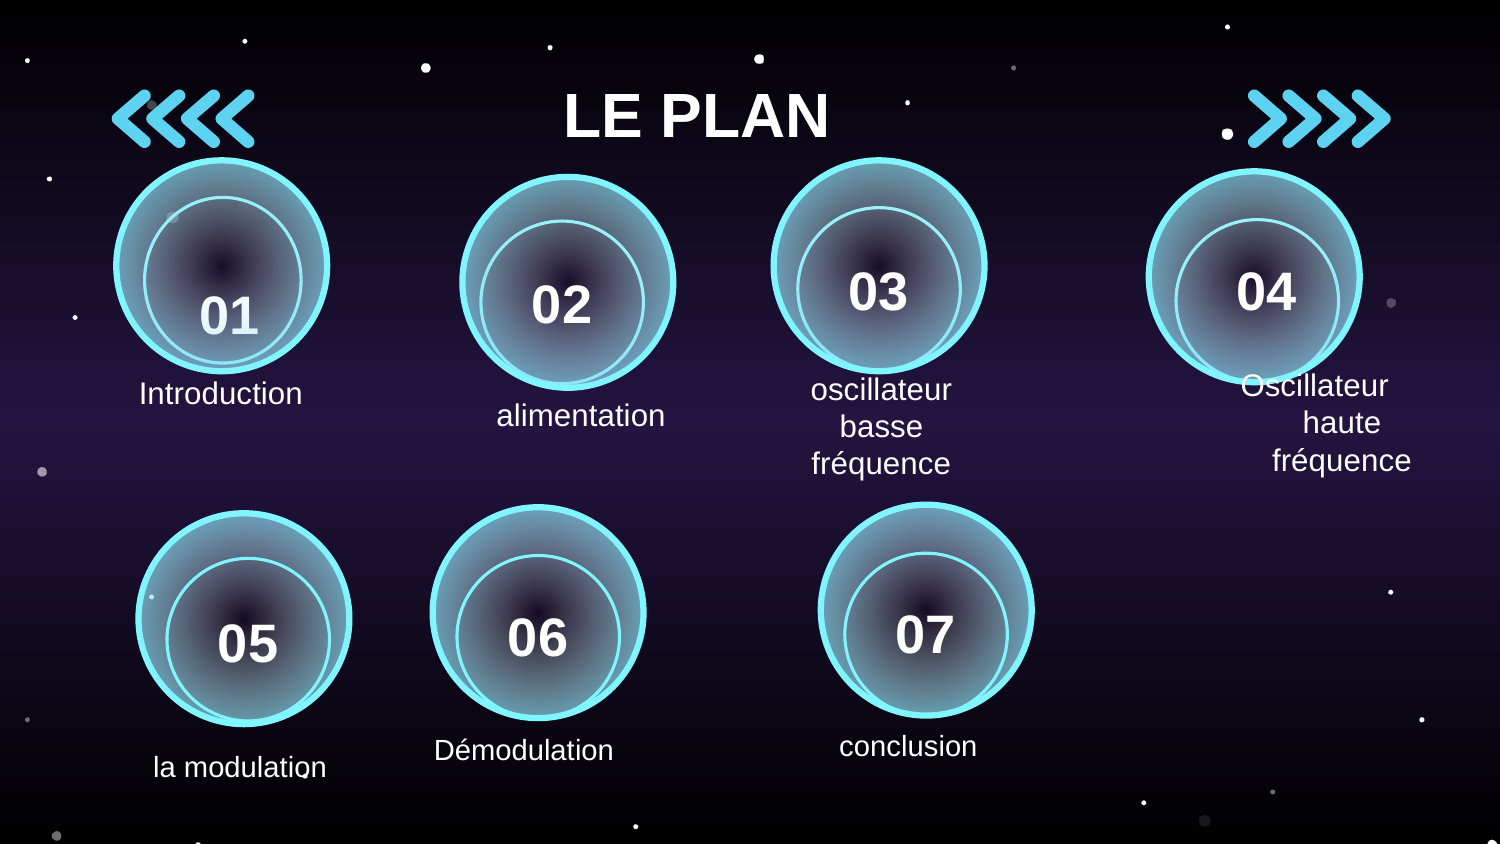

# LE PLAN

01
03
04
02
Introduction
Oscillateur haute fréquence

oscillateur basse fréquence
alimentation

07
06
05
conclusion
Démodulation
la modulation